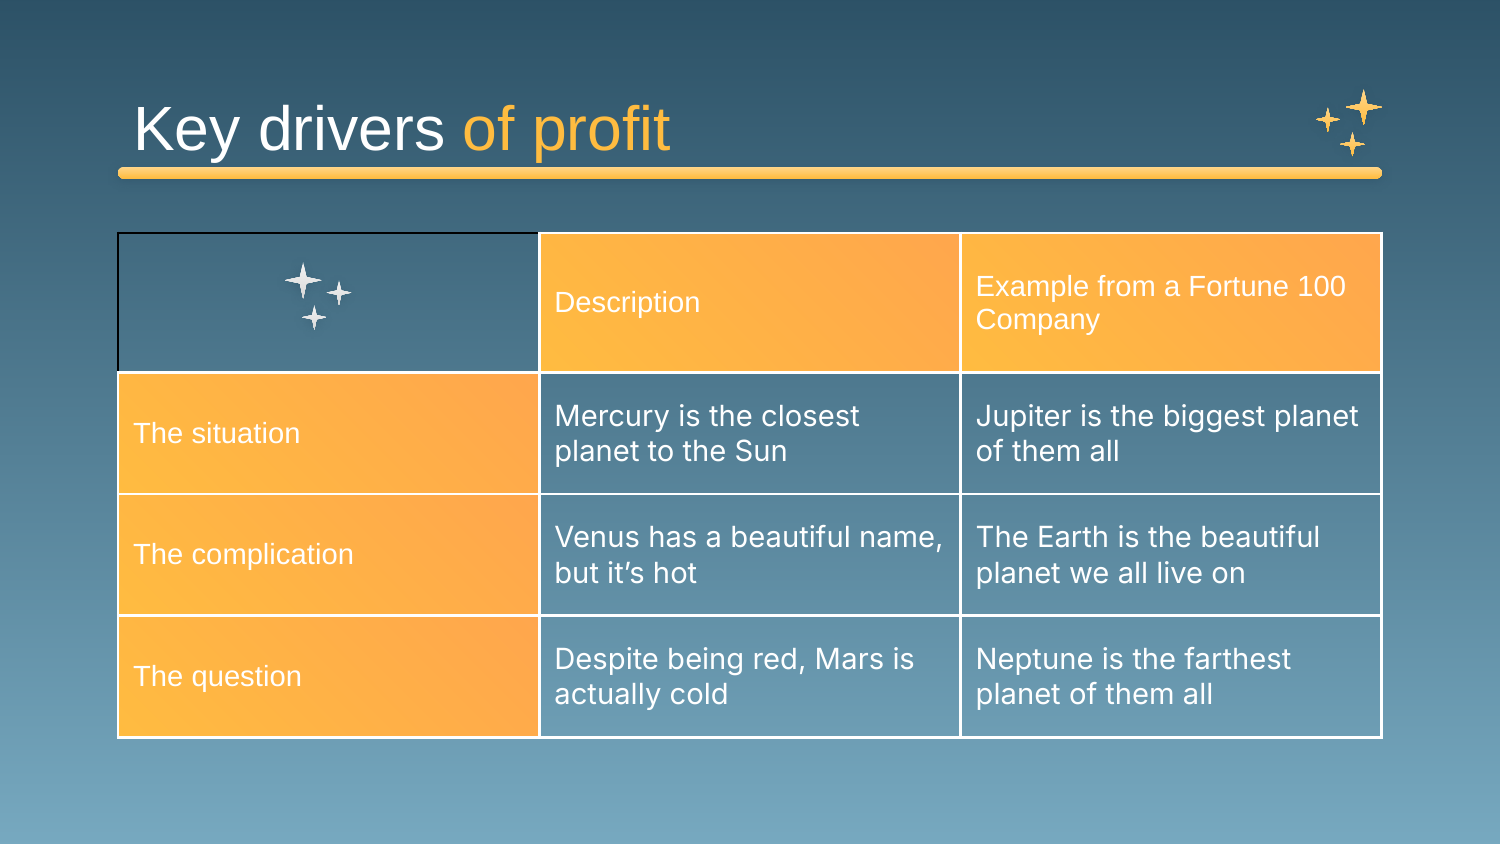

# Key drivers of profit
|  | Description | Example from a Fortune 100 Company |
| --- | --- | --- |
| The situation | Mercury is the closest planet to the Sun | Jupiter is the biggest planet of them all |
| The complication | Venus has a beautiful name, but it’s hot | The Earth is the beautiful planet we all live on |
| The question | Despite being red, Mars is actually cold | Neptune is the farthest planet of them all |